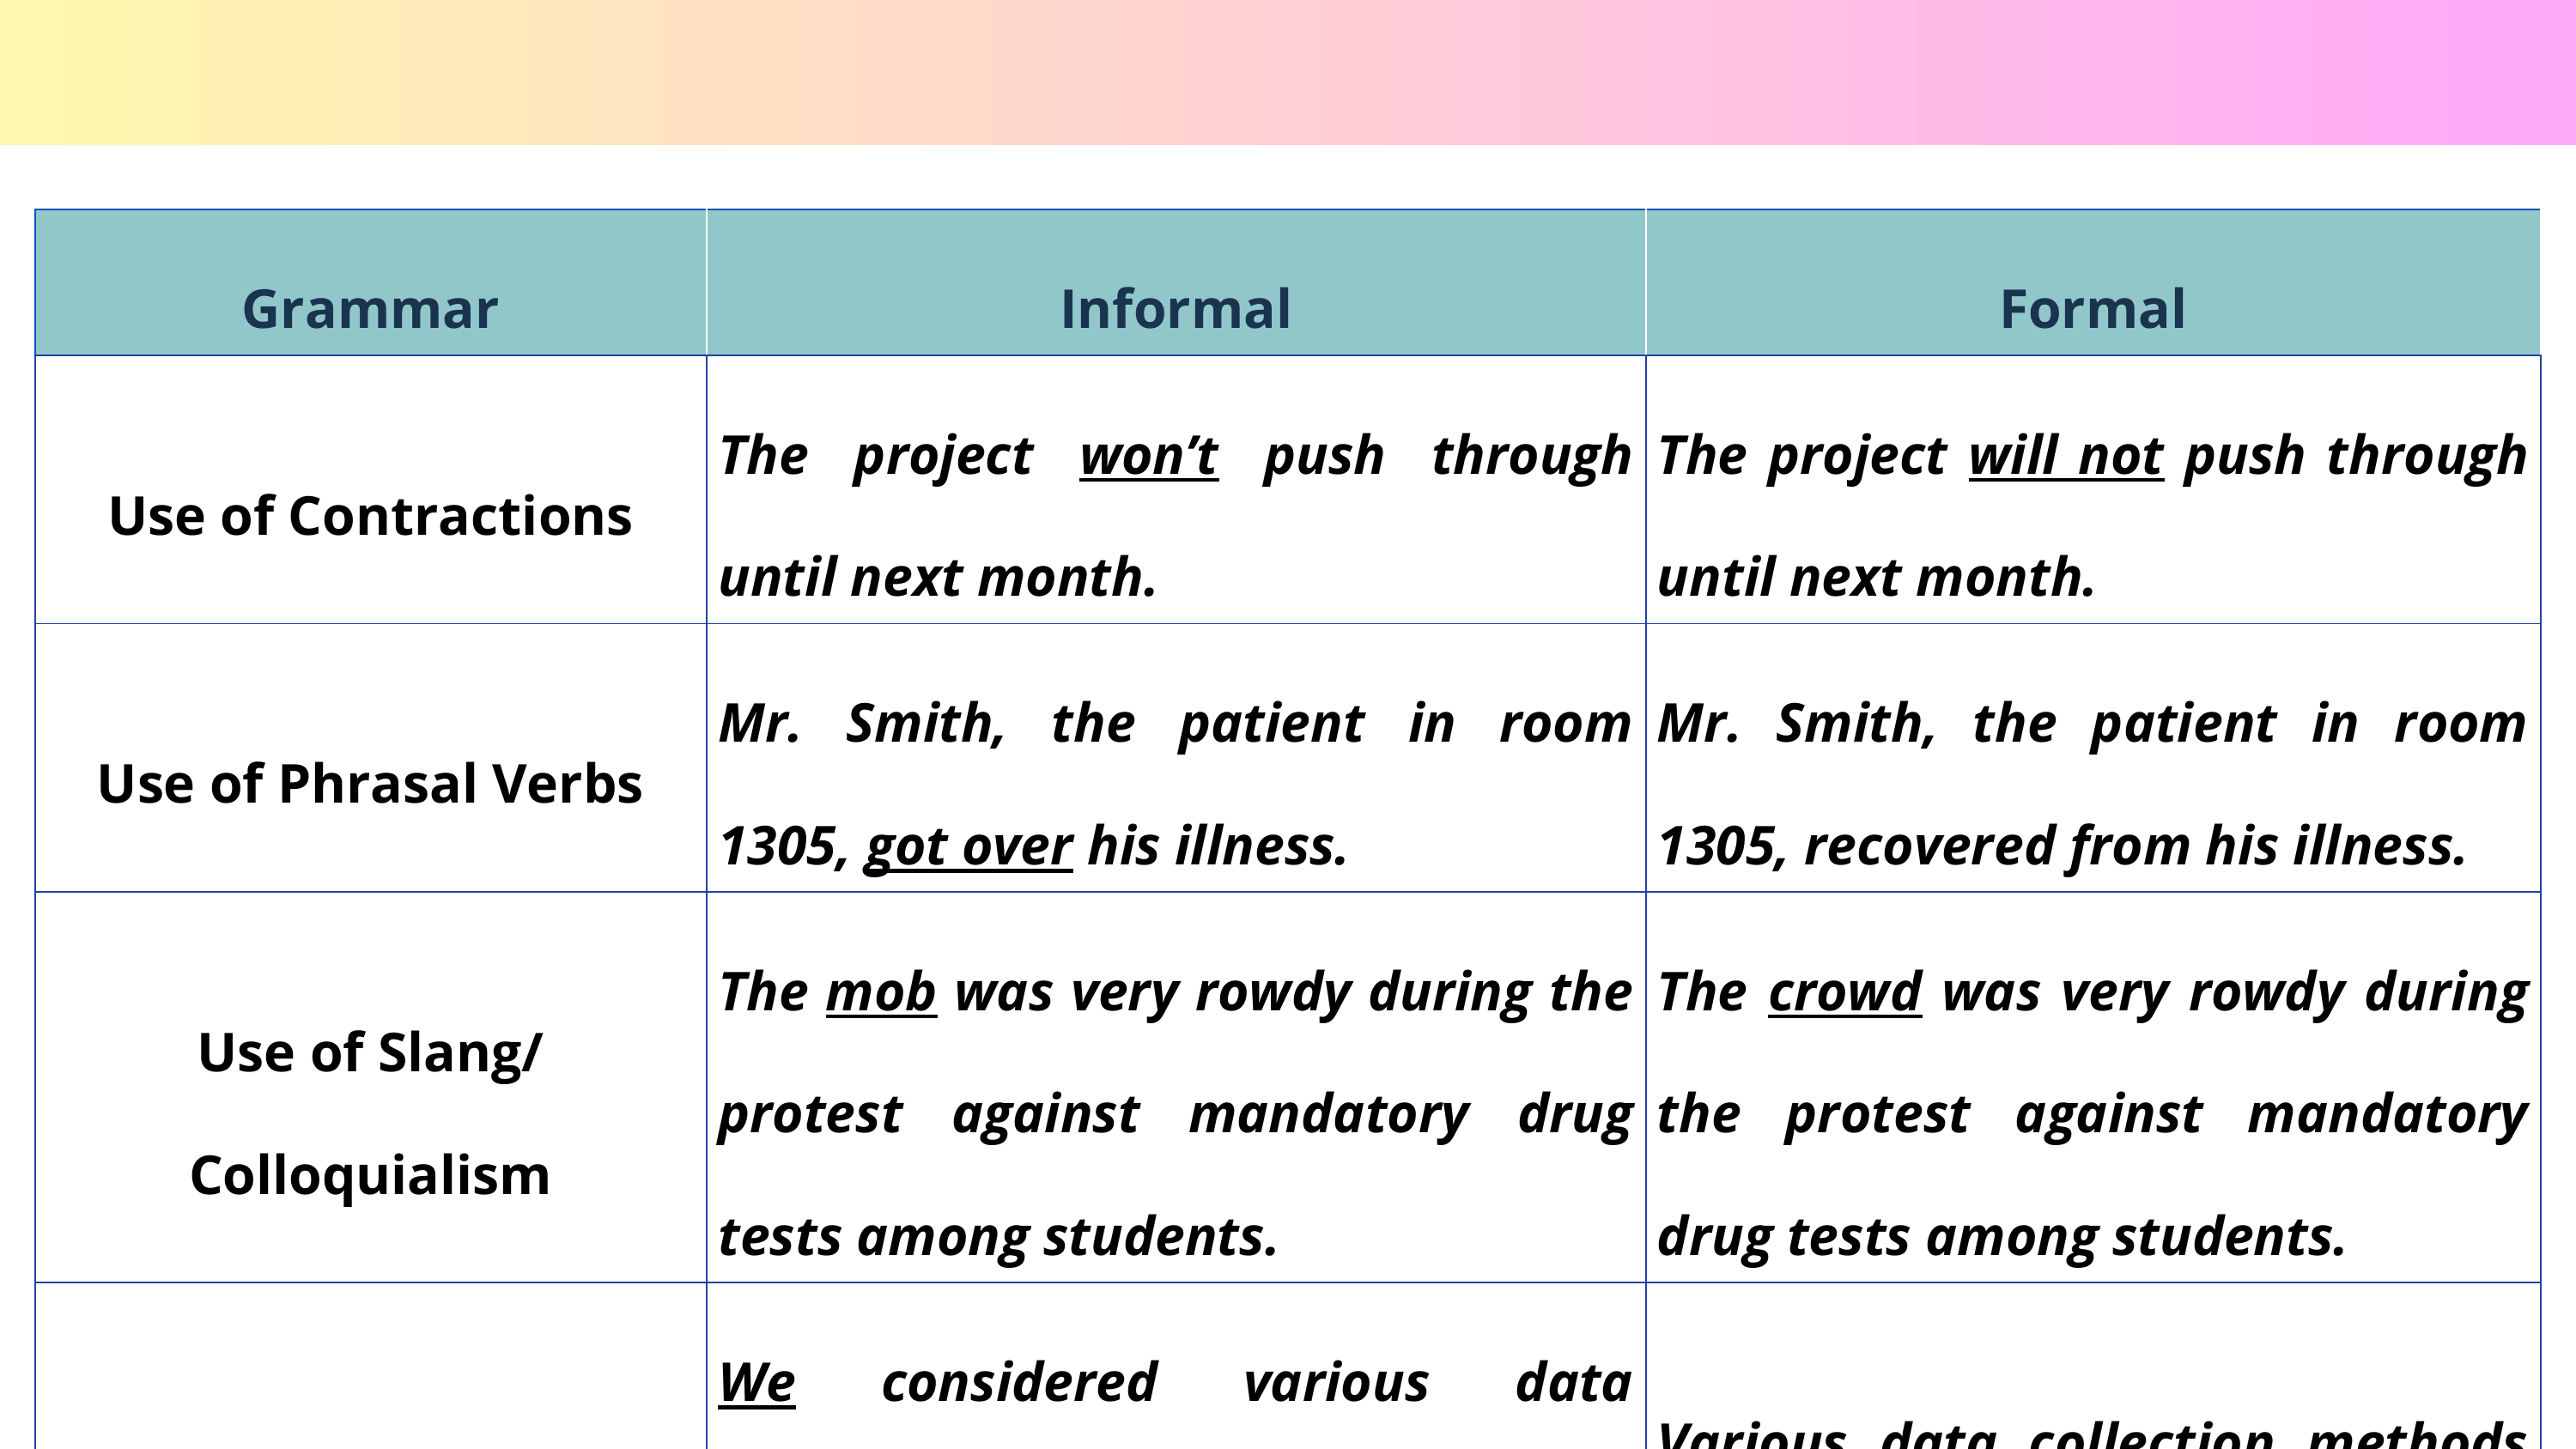

| Grammar | Informal | Formal |
| --- | --- | --- |
| Use of Contractions | The project won’t push through until next month. | The project will not push through until next month. |
| Use of Phrasal Verbs | Mr. Smith, the patient in room 1305, got over his illness. | Mr. Smith, the patient in room 1305, recovered from his illness. |
| Use of Slang/ Colloquialism | The mob was very rowdy during the protest against mandatory drug tests among students. | The crowd was very rowdy during the protest against mandatory drug tests among students. |
| Use of Point of View | We considered various data collection methods for this research. | Various data collection methods were considered for this research. |